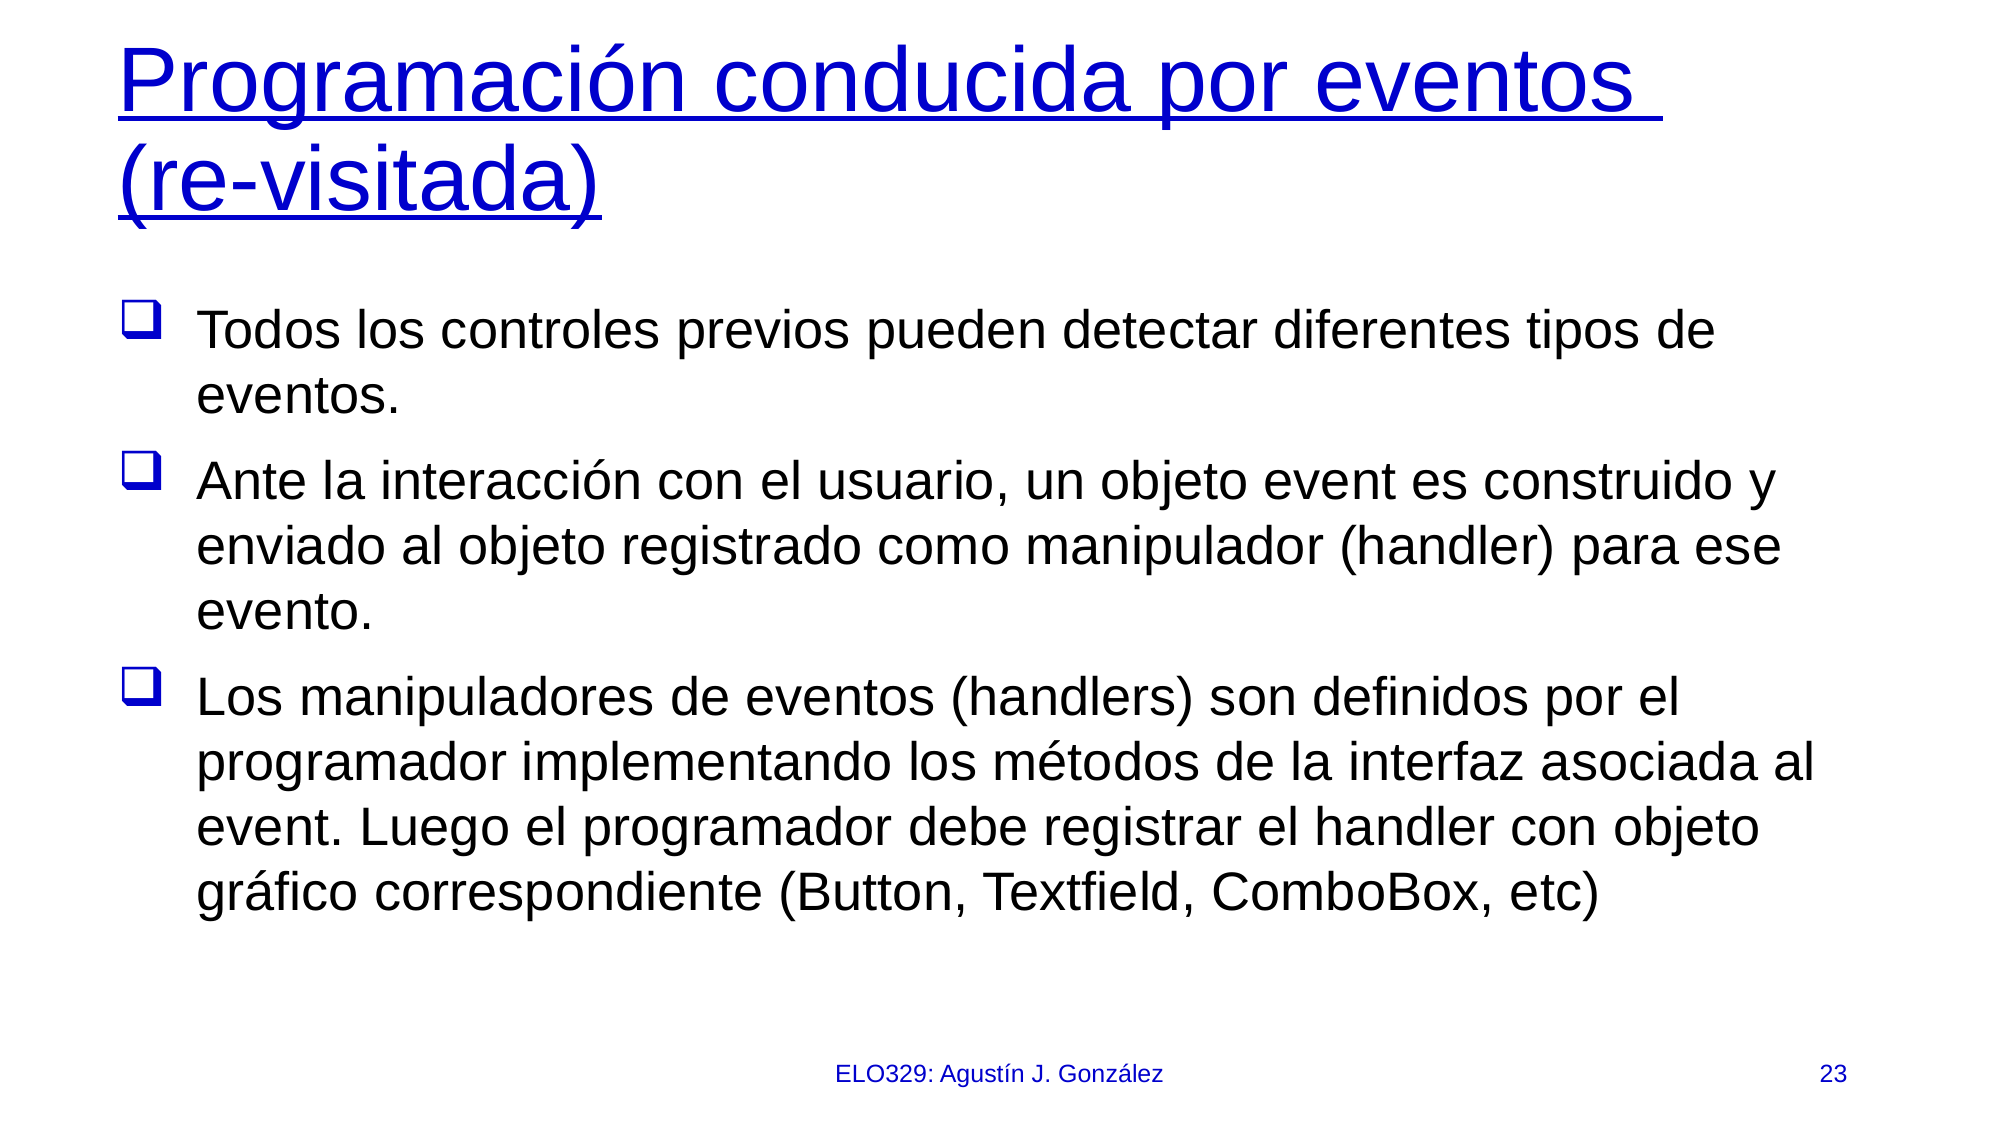

# Programación conducida por eventos (re-visitada)
Todos los controles previos pueden detectar diferentes tipos de eventos.
Ante la interacción con el usuario, un objeto event es construido y enviado al objeto registrado como manipulador (handler) para ese evento.
Los manipuladores de eventos (handlers) son definidos por el programador implementando los métodos de la interfaz asociada al event. Luego el programador debe registrar el handler con objeto gráfico correspondiente (Button, Textfield, ComboBox, etc)
ELO329: Agustín J. González
23